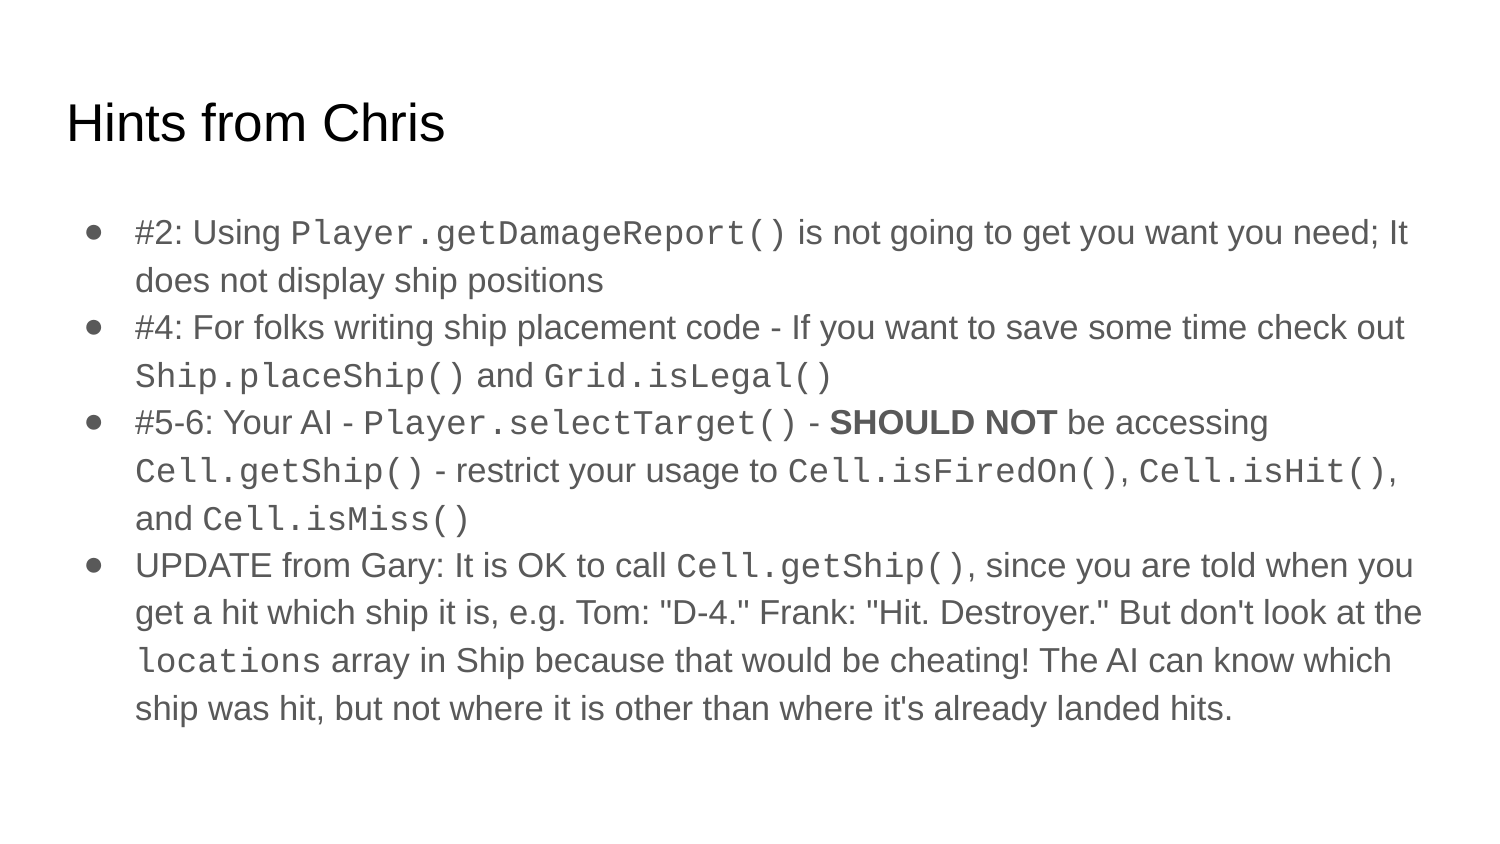

# Hints from Chris
#2: Using Player.getDamageReport() is not going to get you want you need; It does not display ship positions
#4: For folks writing ship placement code - If you want to save some time check out Ship.placeShip() and Grid.isLegal()
#5-6: Your AI - Player.selectTarget() - SHOULD NOT be accessing Cell.getShip() - restrict your usage to Cell.isFiredOn(), Cell.isHit(), and Cell.isMiss()
UPDATE from Gary: It is OK to call Cell.getShip(), since you are told when you get a hit which ship it is, e.g. Tom: "D-4." Frank: "Hit. Destroyer." But don't look at the locations array in Ship because that would be cheating! The AI can know which ship was hit, but not where it is other than where it's already landed hits.